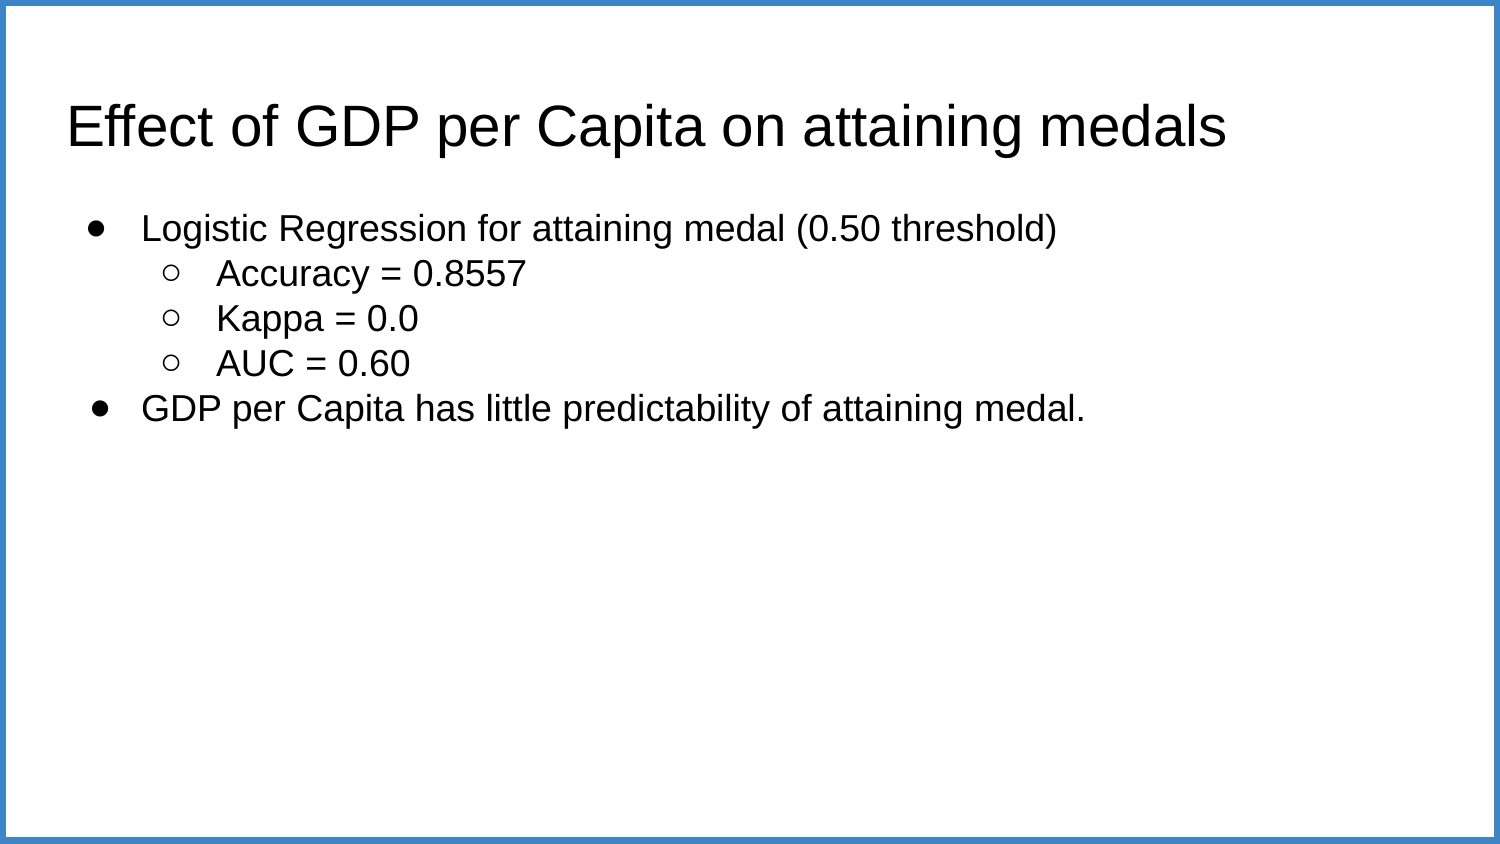

# Effect of GDP per Capita on attaining medals

Logistic Regression for attaining medal (0.50 threshold)
Accuracy = 0.8557
Kappa = 0.0
AUC = 0.60
GDP per Capita has little predictability of attaining medal.